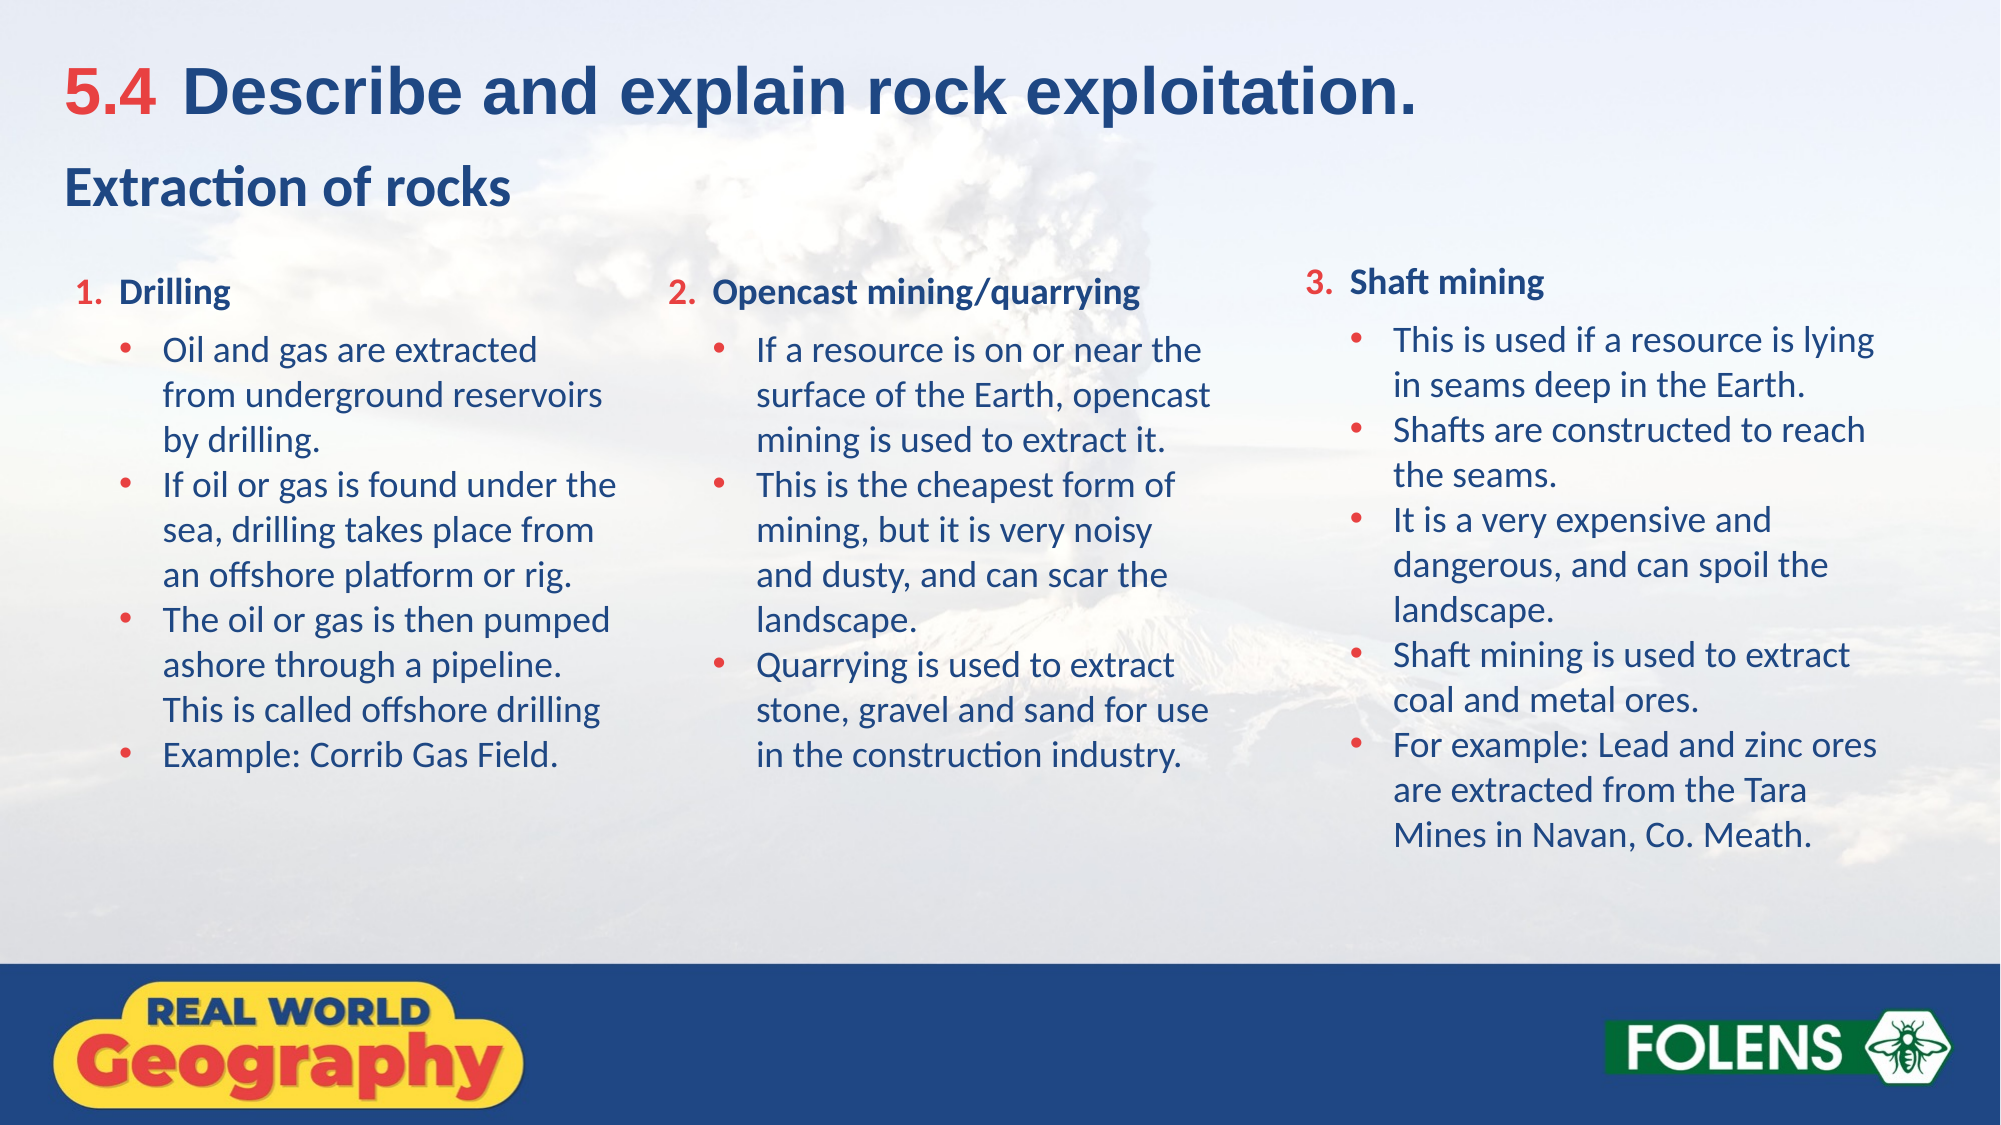

5.4 	Describe and explain rock exploitation.

Extraction of rocks
3. 	Shaft mining
This is used if a resource is lying in seams deep in the Earth.
Shafts are constructed to reach the seams.
It is a very expensive and dangerous, and can spoil the landscape.
Shaft mining is used to extract coal and metal ores.
For example: Lead and zinc ores are extracted from the Tara Mines in Navan, Co. Meath.
2. 	Opencast mining/quarrying
If a resource is on or near the surface of the Earth, opencast mining is used to extract it.
This is the cheapest form of mining, but it is very noisy and dusty, and can scar the landscape.
Quarrying is used to extract stone, gravel and sand for use in the construction industry.
1.	Drilling
Oil and gas are extracted from underground reservoirs by drilling.
If oil or gas is found under the sea, drilling takes place from an offshore platform or rig.
The oil or gas is then pumped ashore through a pipeline. This is called offshore drilling
Example: Corrib Gas Field.